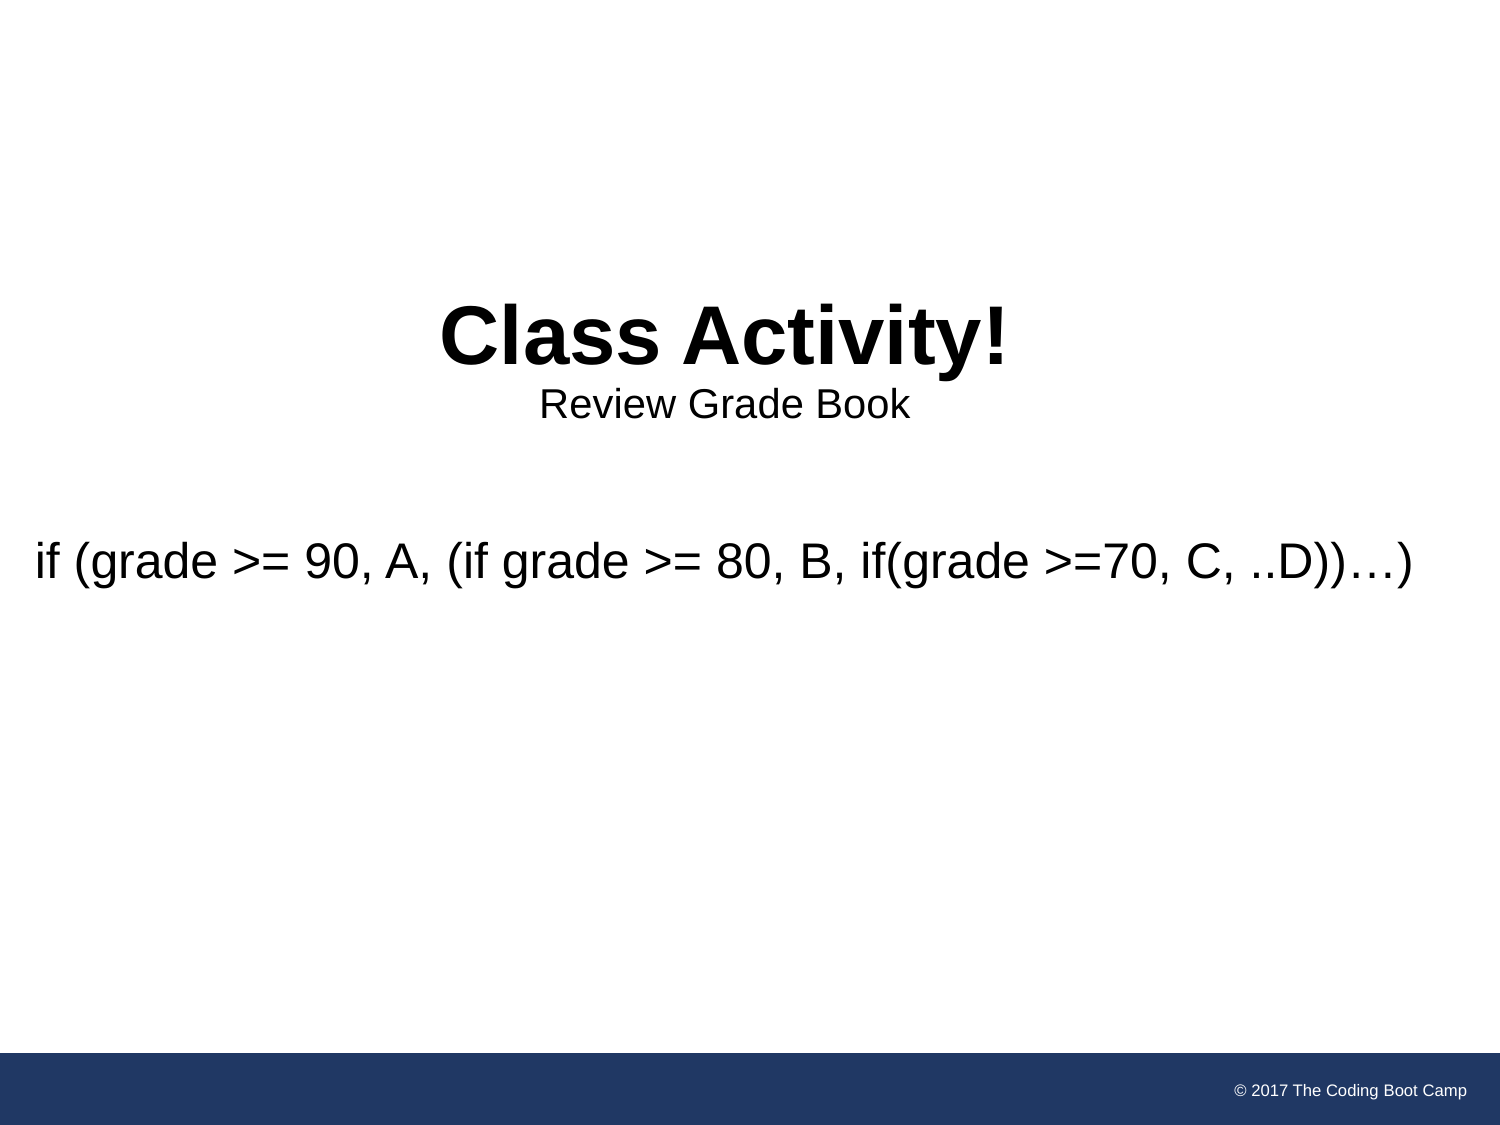

# Class Activity! Review Grade Book if (grade >= 90, A, (if grade >= 80, B, if(grade >=70, C, ..D))…)